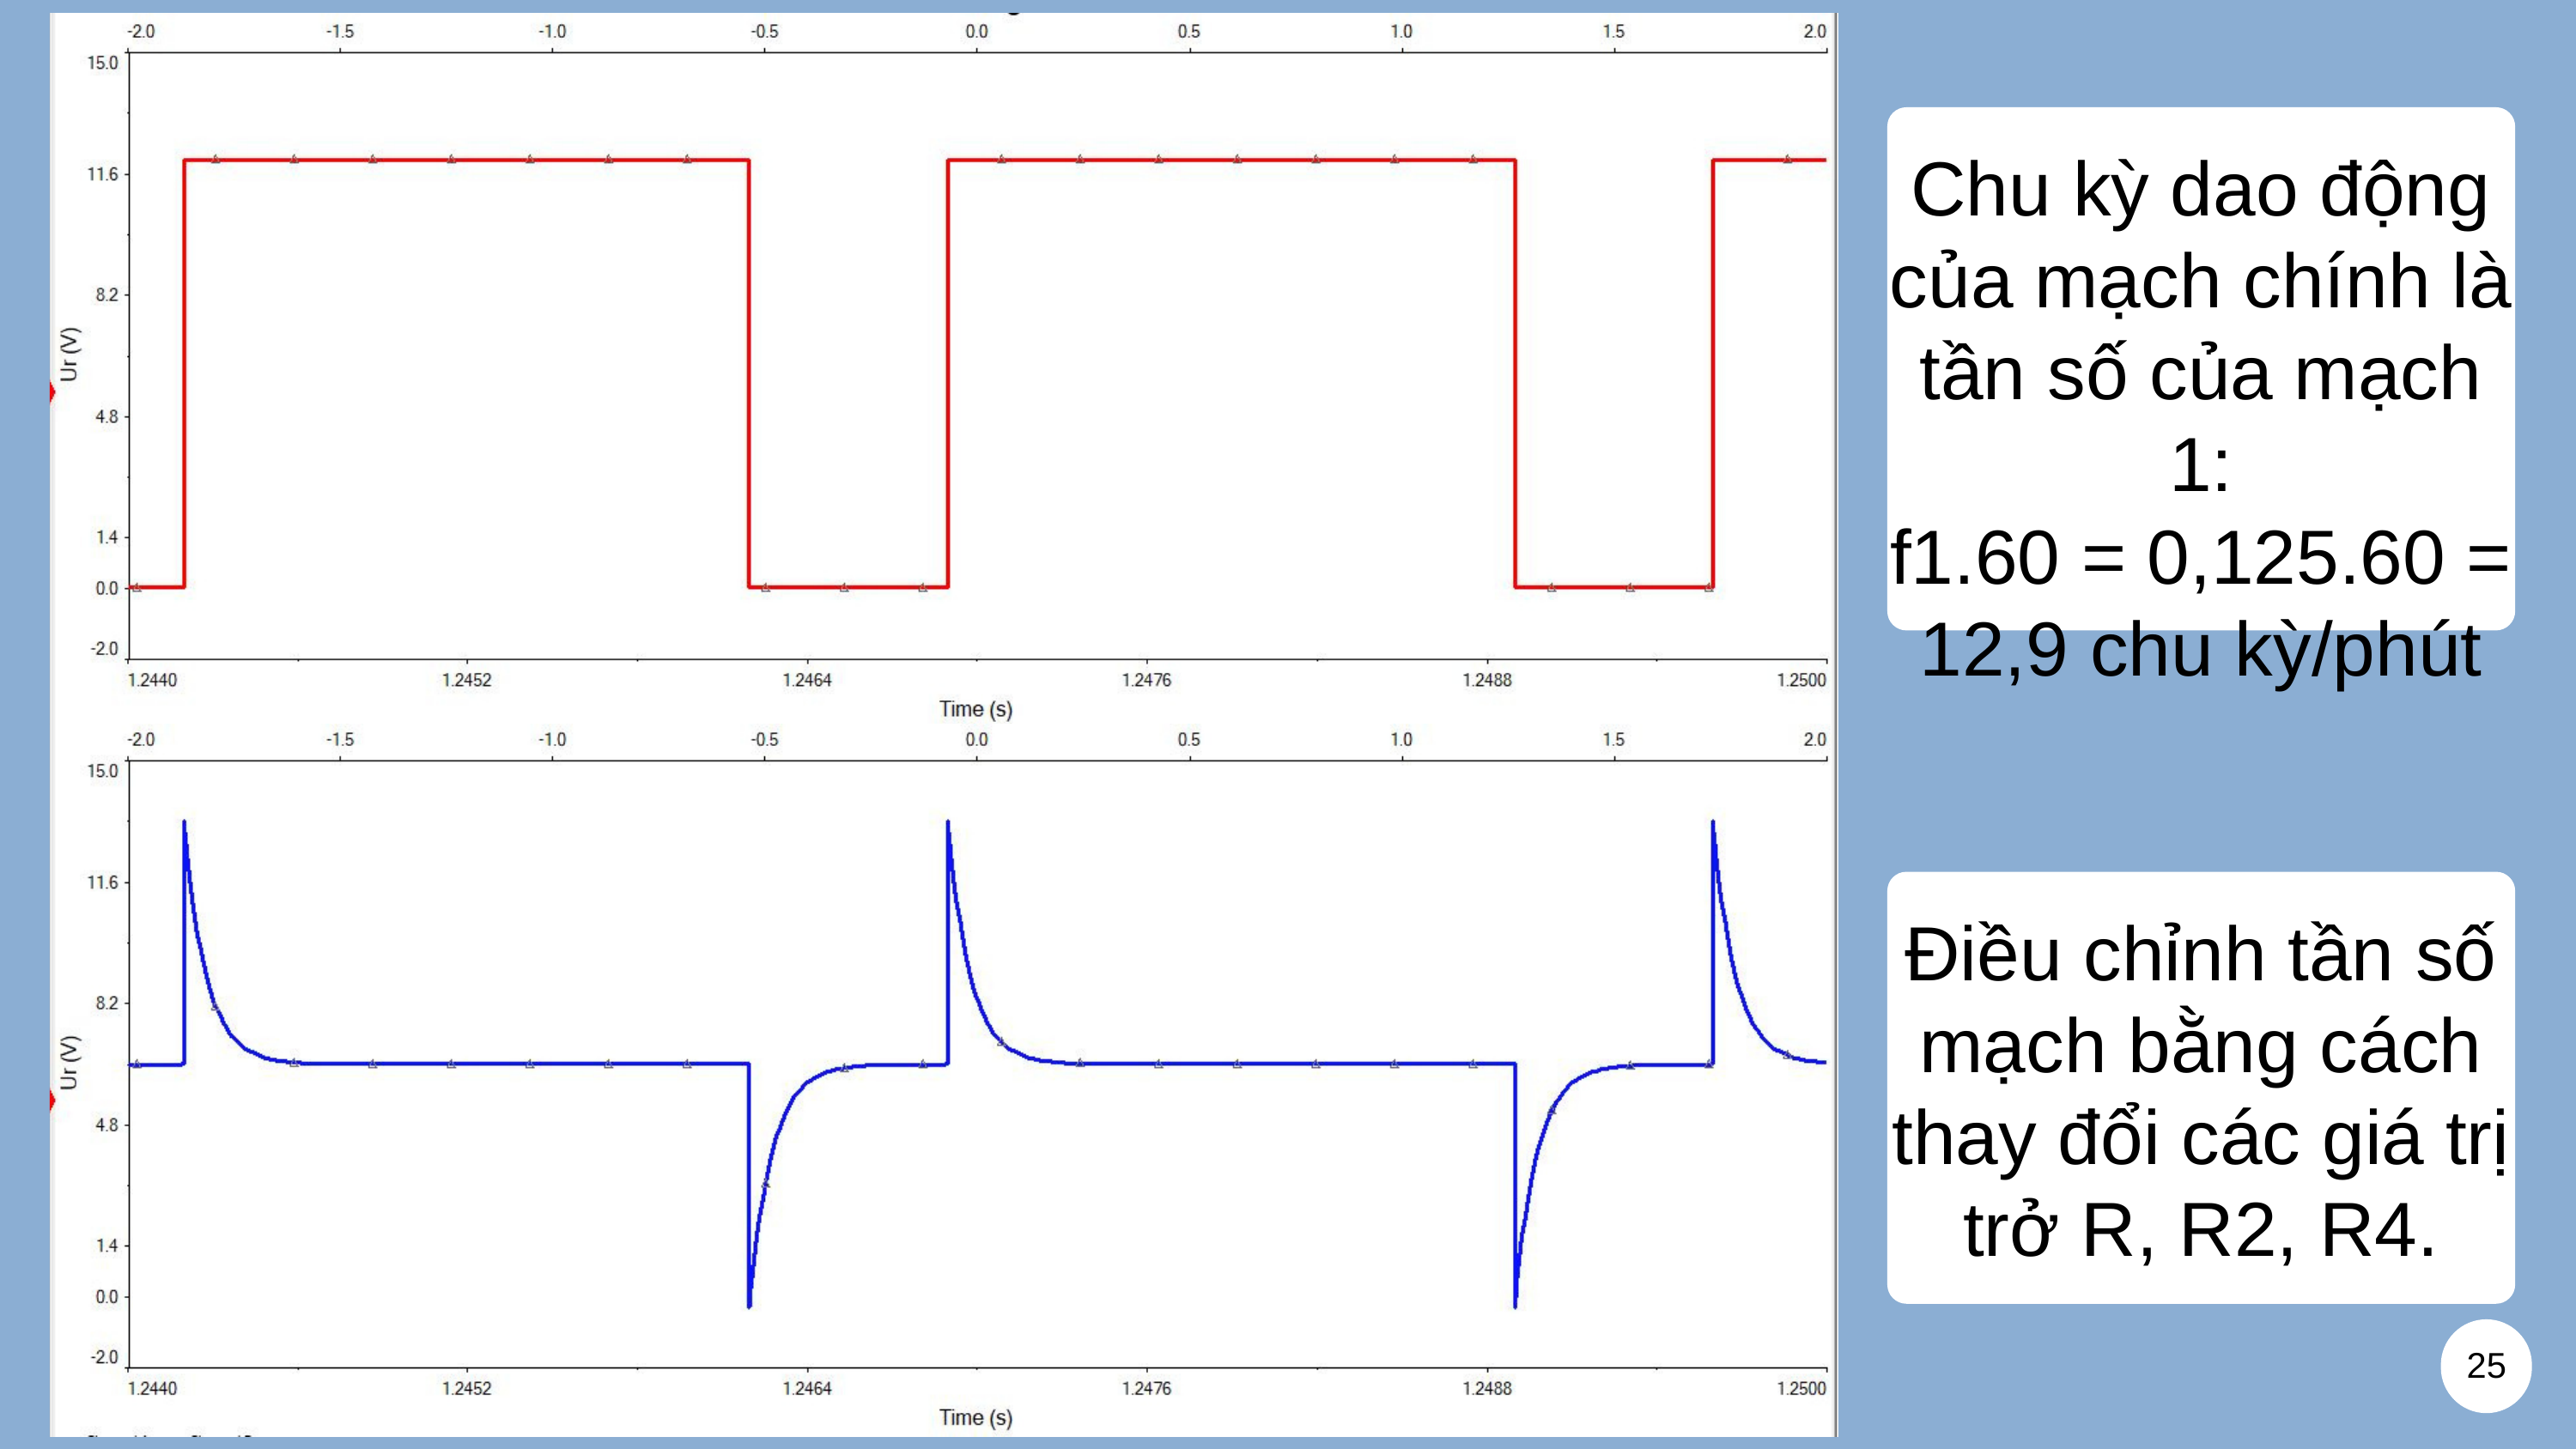

Chu kỳ dao động của mạch chính là tần số của mạch 1:
f1.60 = 0,125.60 = 12,9 chu kỳ/phút

Điều chỉnh tần số mạch bằng cách thay đổi các giá trị trở R, R2, R4.

25